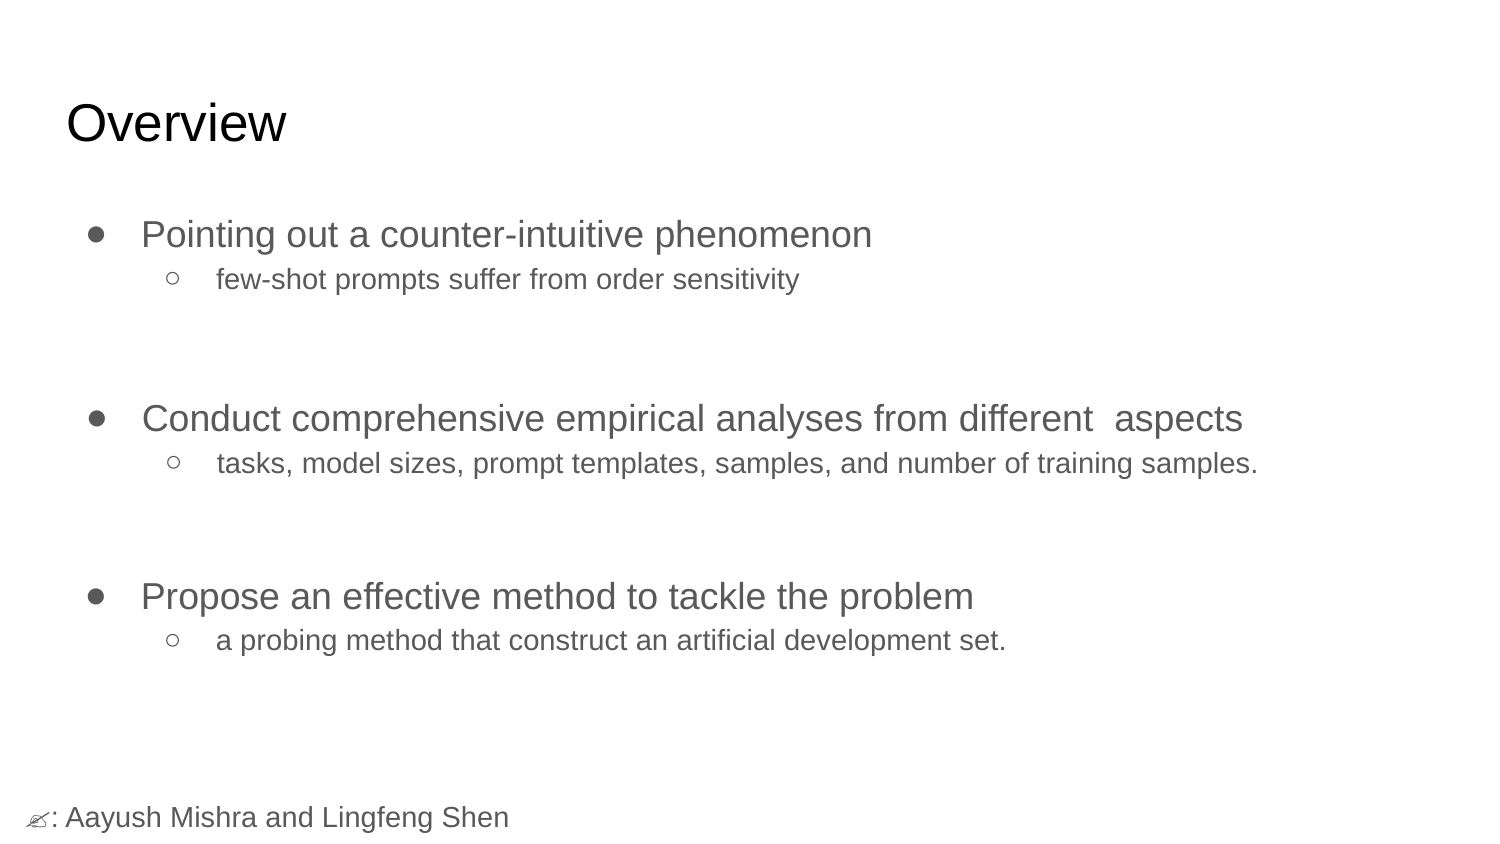

# Overview
Pointing out a counter-intuitive phenomenon
few-shot prompts suffer from order sensitivity

Conduct comprehensive empirical analyses from different  aspects
tasks, model sizes, prompt templates, samples, and number of training samples.

Propose an effective method to tackle the problem
a probing method that construct an artificial development set.

✍️: Aayush Mishra and Lingfeng Shen